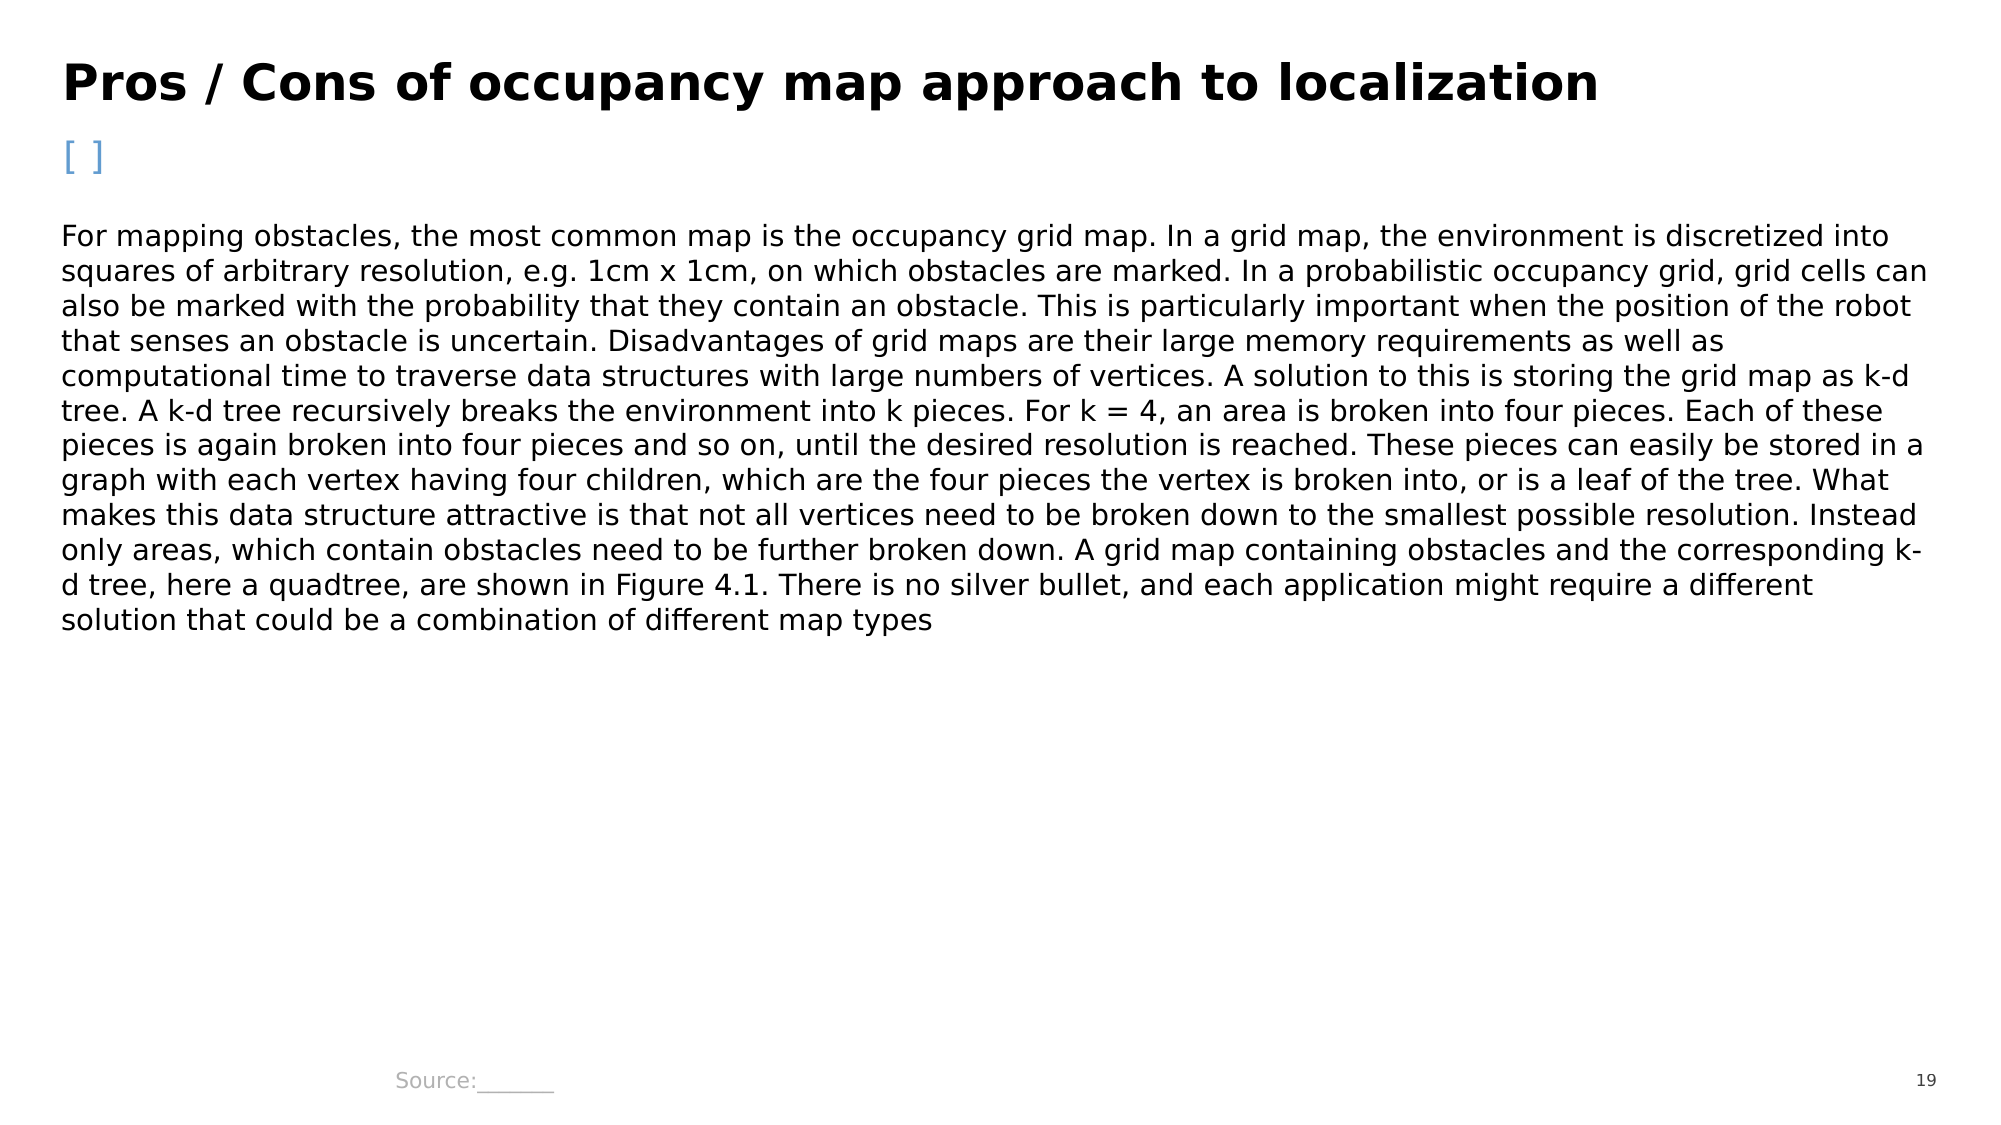

# Pros / Cons of occupancy map approach to localization
[ ]
For mapping obstacles, the most common map is the occupancy grid map. In a grid map, the environment is discretized into squares of arbitrary resolution, e.g. 1cm x 1cm, on which obstacles are marked. In a probabilistic occupancy grid, grid cells can also be marked with the probability that they contain an obstacle. This is particularly important when the position of the robot that senses an obstacle is uncertain. Disadvantages of grid maps are their large memory requirements as well as computational time to traverse data structures with large numbers of vertices. A solution to this is storing the grid map as k-d tree. A k-d tree recursively breaks the environment into k pieces. For k = 4, an area is broken into four pieces. Each of these pieces is again broken into four pieces and so on, until the desired resolution is reached. These pieces can easily be stored in a graph with each vertex having four children, which are the four pieces the vertex is broken into, or is a leaf of the tree. What makes this data structure attractive is that not all vertices need to be broken down to the smallest possible resolution. Instead only areas, which contain obstacles need to be further broken down. A grid map containing obstacles and the corresponding k-d tree, here a quadtree, are shown in Figure 4.1. There is no silver bullet, and each application might require a different solution that could be a combination of different map types

Source:_______
Top approaches with key merits and drawbacks for each
Ultimate deciding factor for current approach
Key risks with this approach